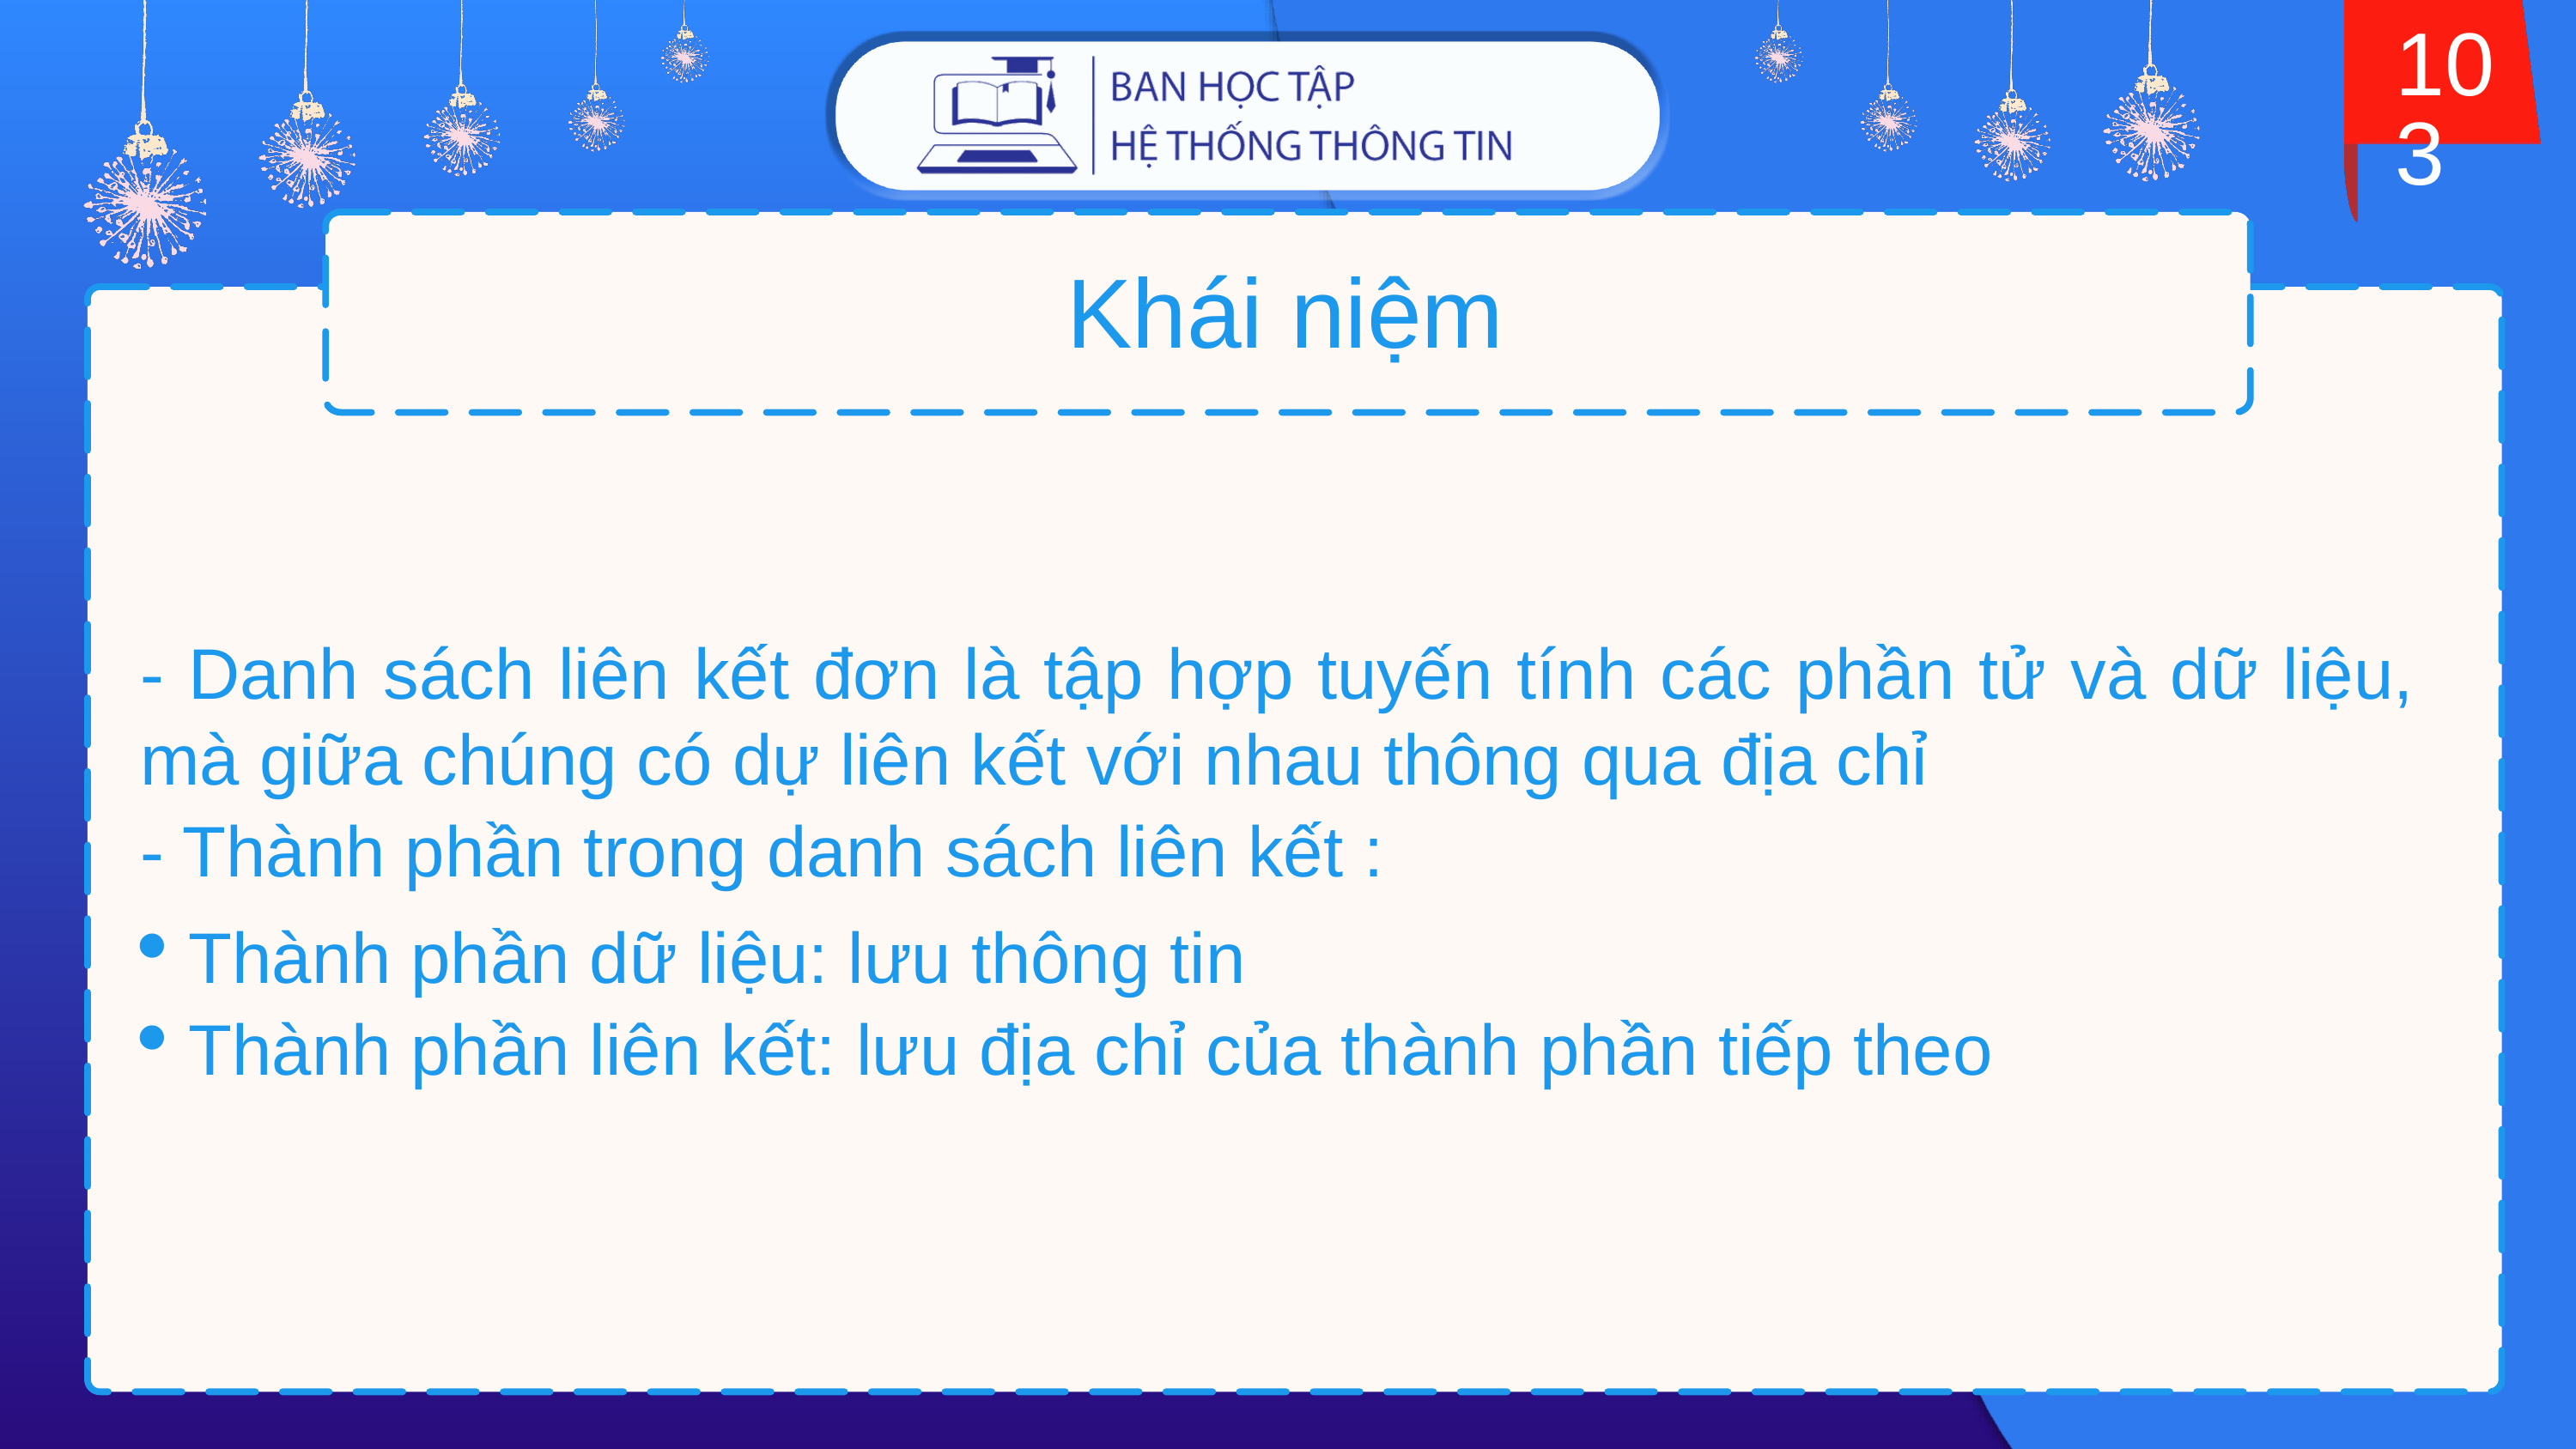

103

# Khái niệm

- Danh sách liên kết đơn là tập hợp tuyến tính các phần tử và dữ liệu, mà giữa chúng có dự liên kết với nhau thông qua địa chỉ
- Thành phần trong danh sách liên kết :
Thành phần dữ liệu: lưu thông tin
Thành phần liên kết: lưu địa chỉ của thành phần tiếp theo